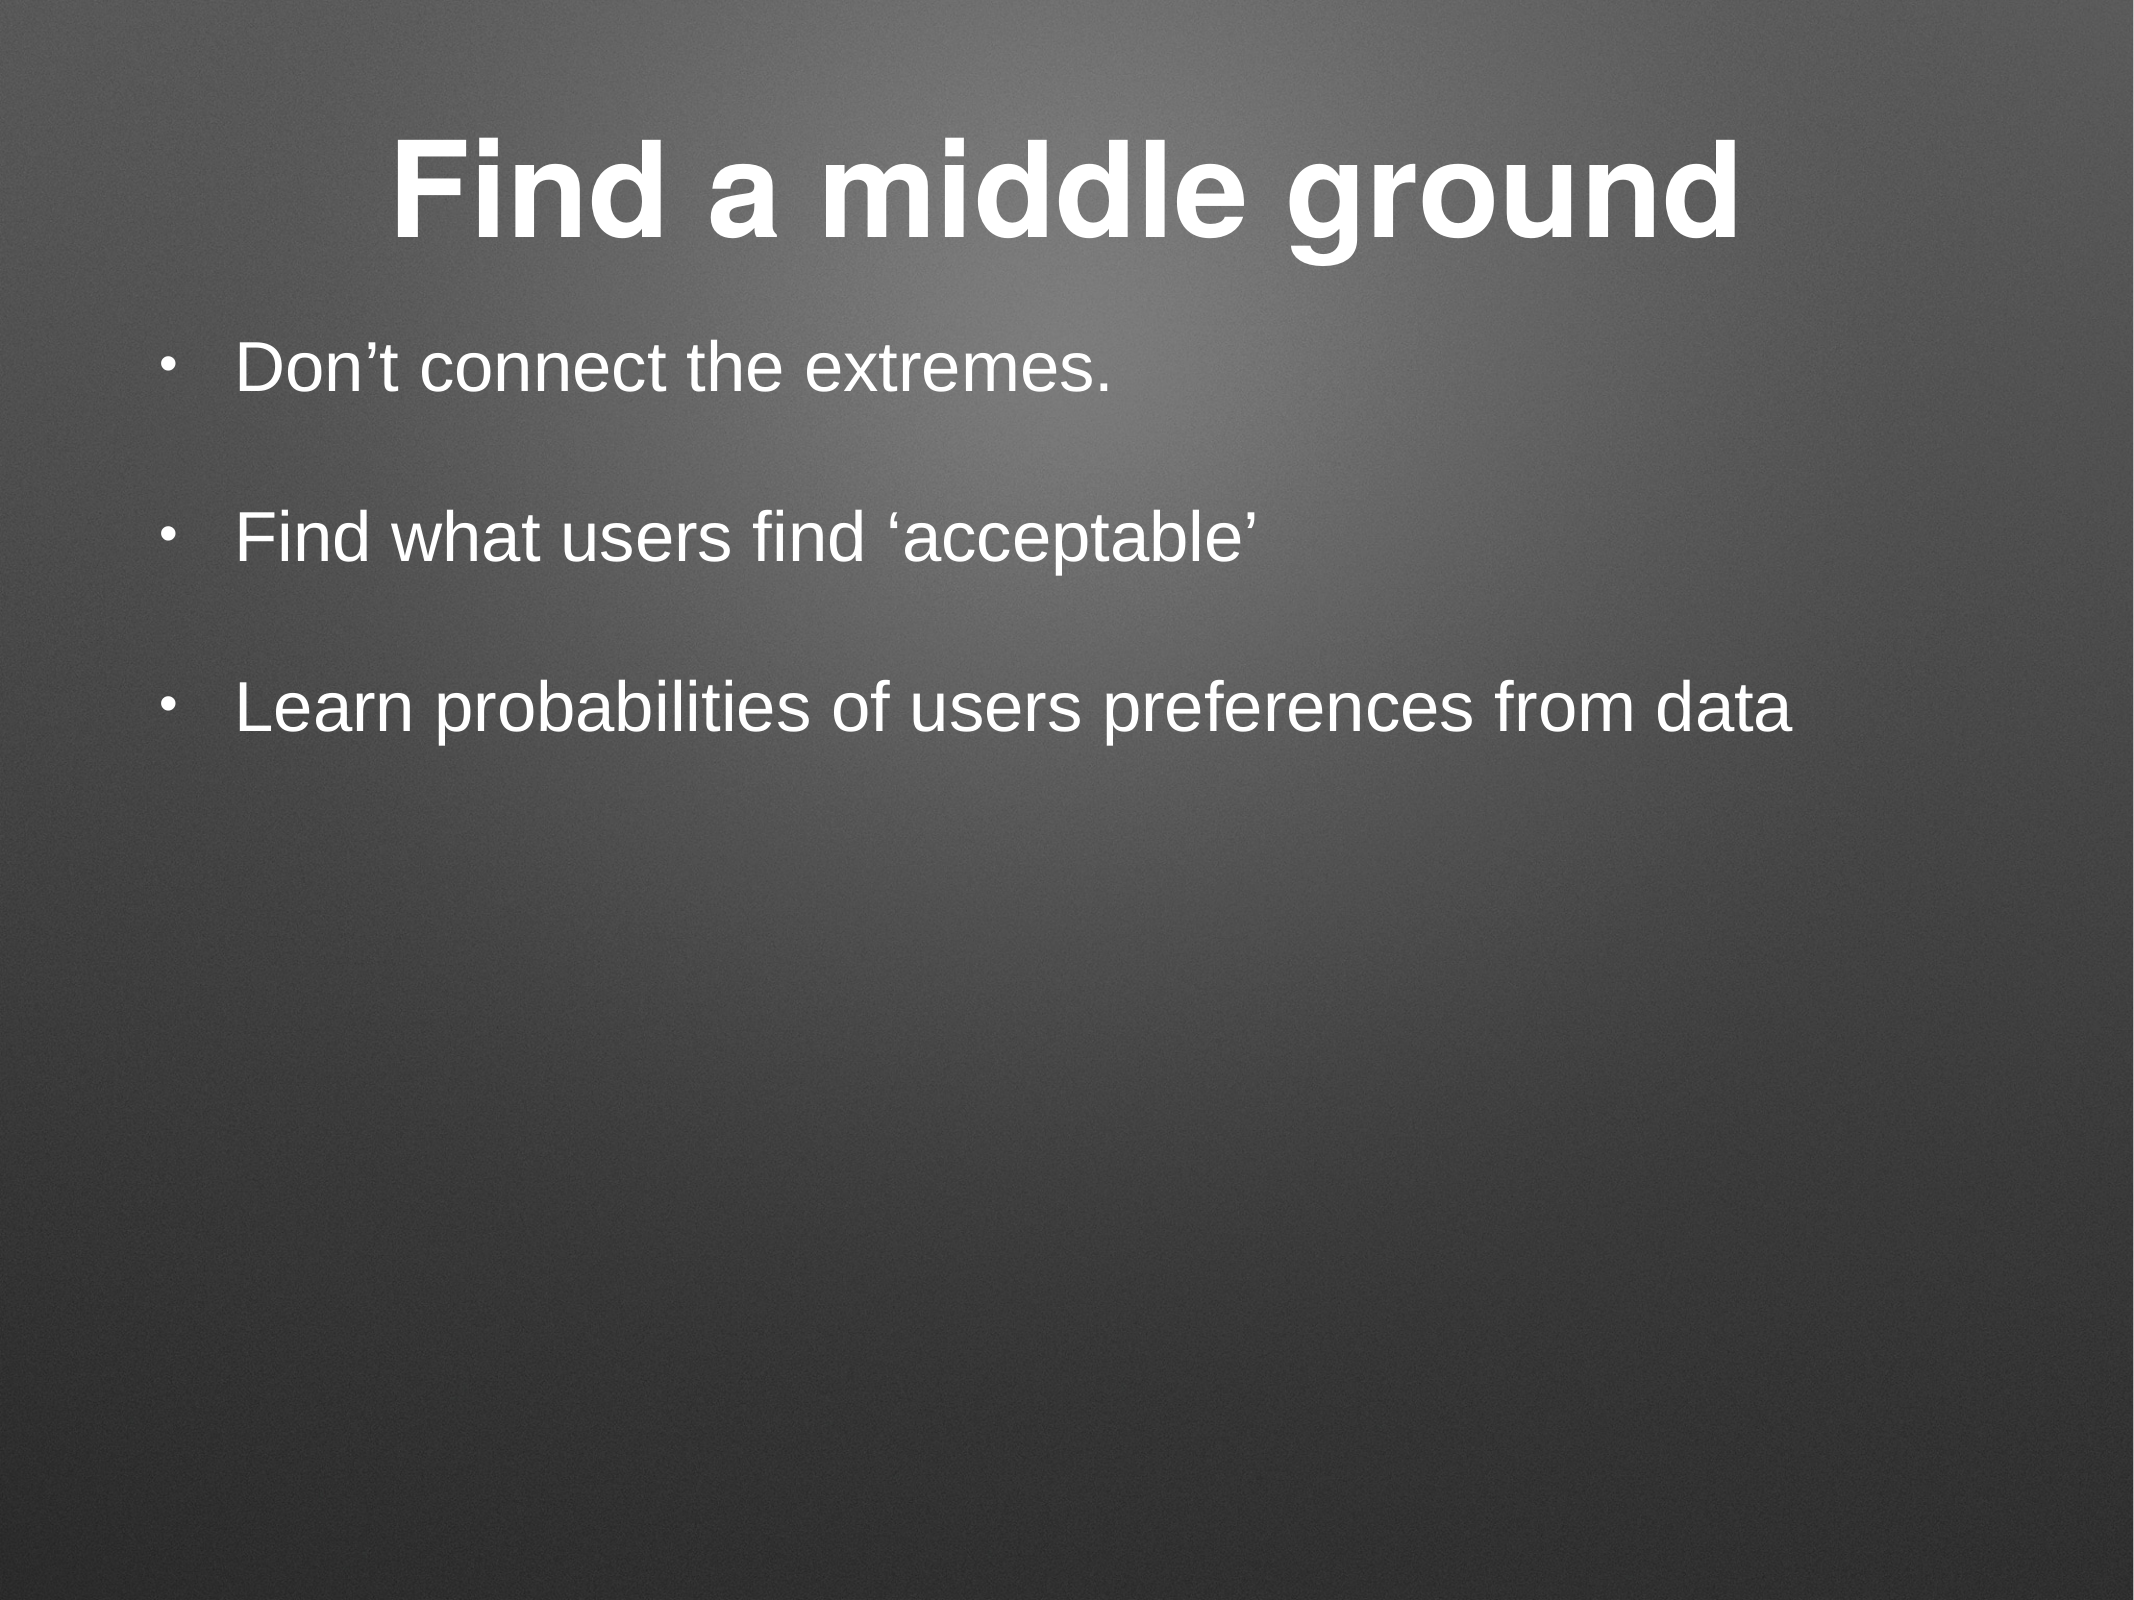

# Find a middle ground
Don’t connect the extremes.

Find what users find ‘acceptable’

Learn probabilities of users preferences from data